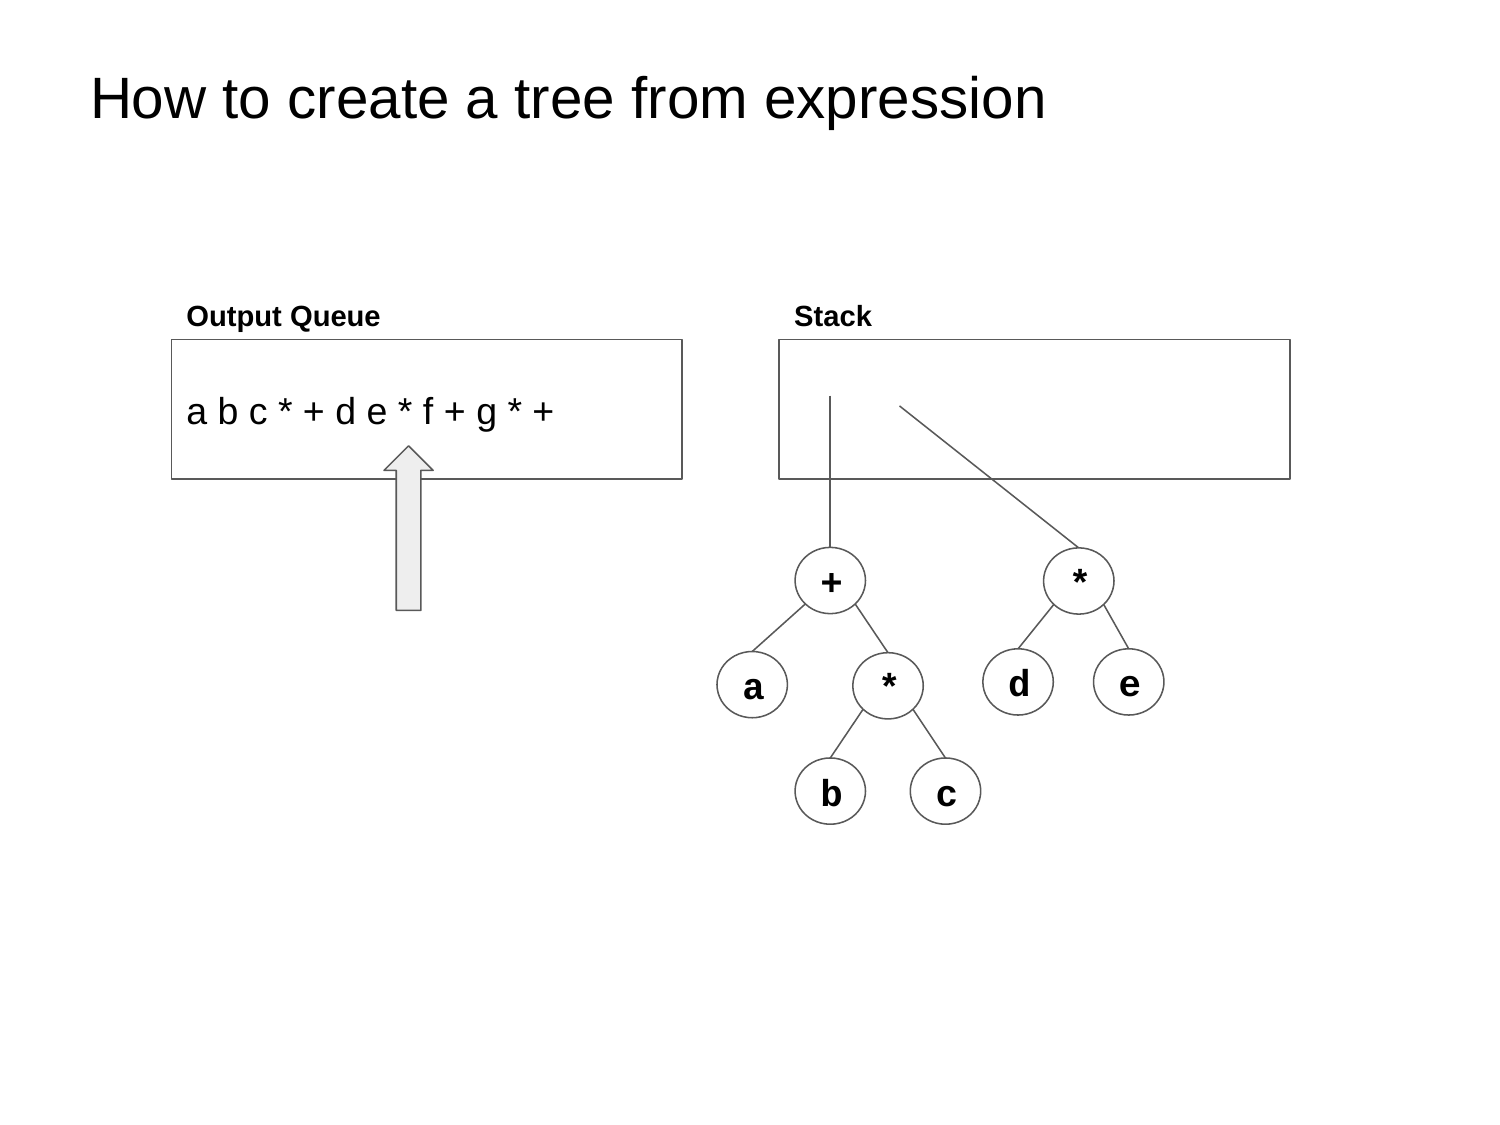

# How to create a tree from expression
Output Queue
Stack

a b c * + d e * f + g * +
+
a
*
b
c
*

d
e